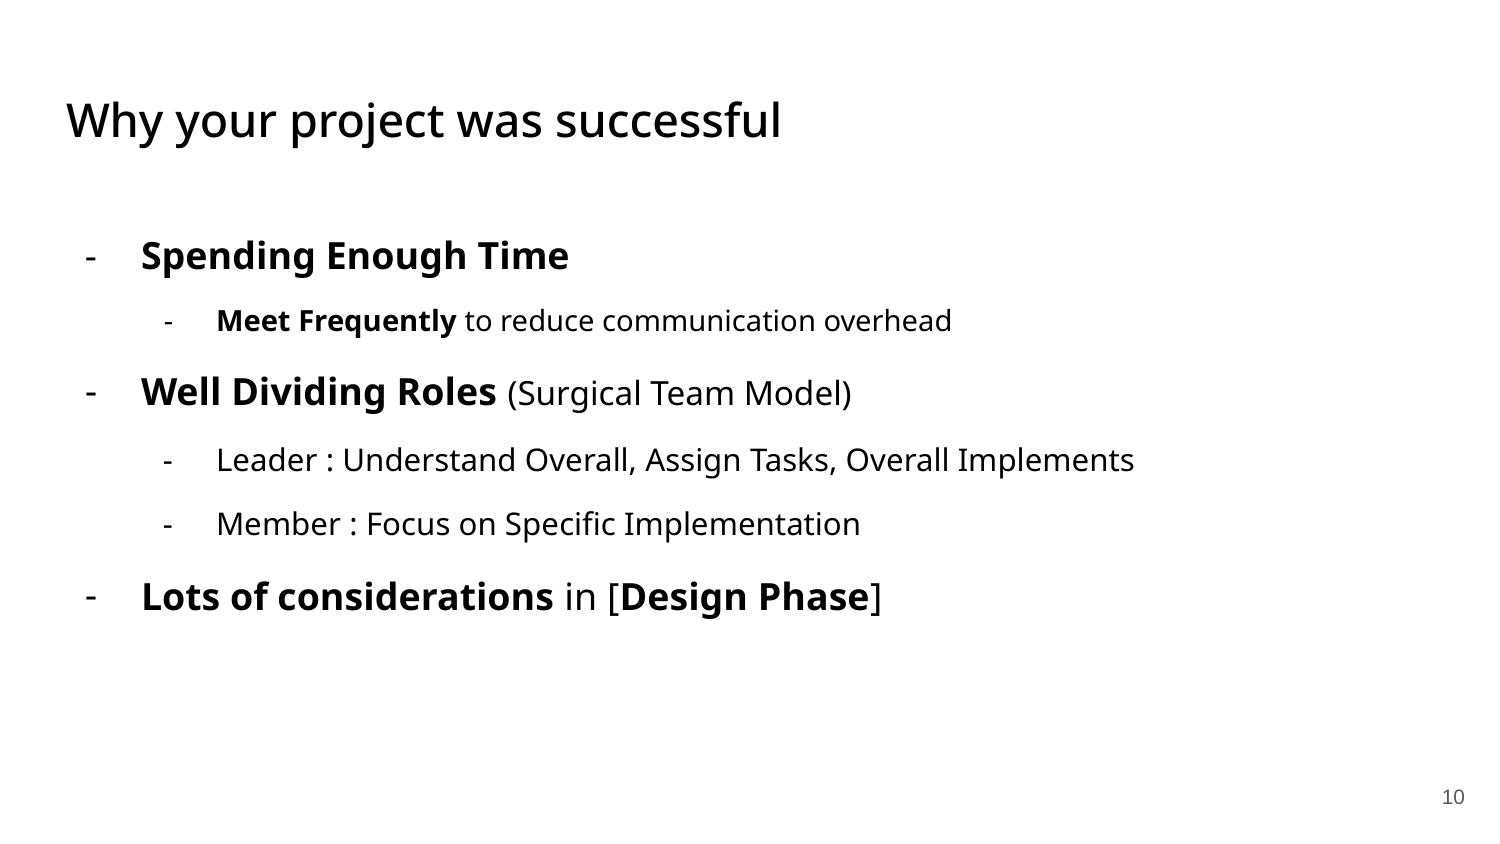

# Why your project was successful
Spending Enough Time
Meet Frequently to reduce communication overhead
Well Dividing Roles (Surgical Team Model)
Leader : Understand Overall, Assign Tasks, Overall Implements
Member : Focus on Specific Implementation
Lots of considerations in [Design Phase]

10